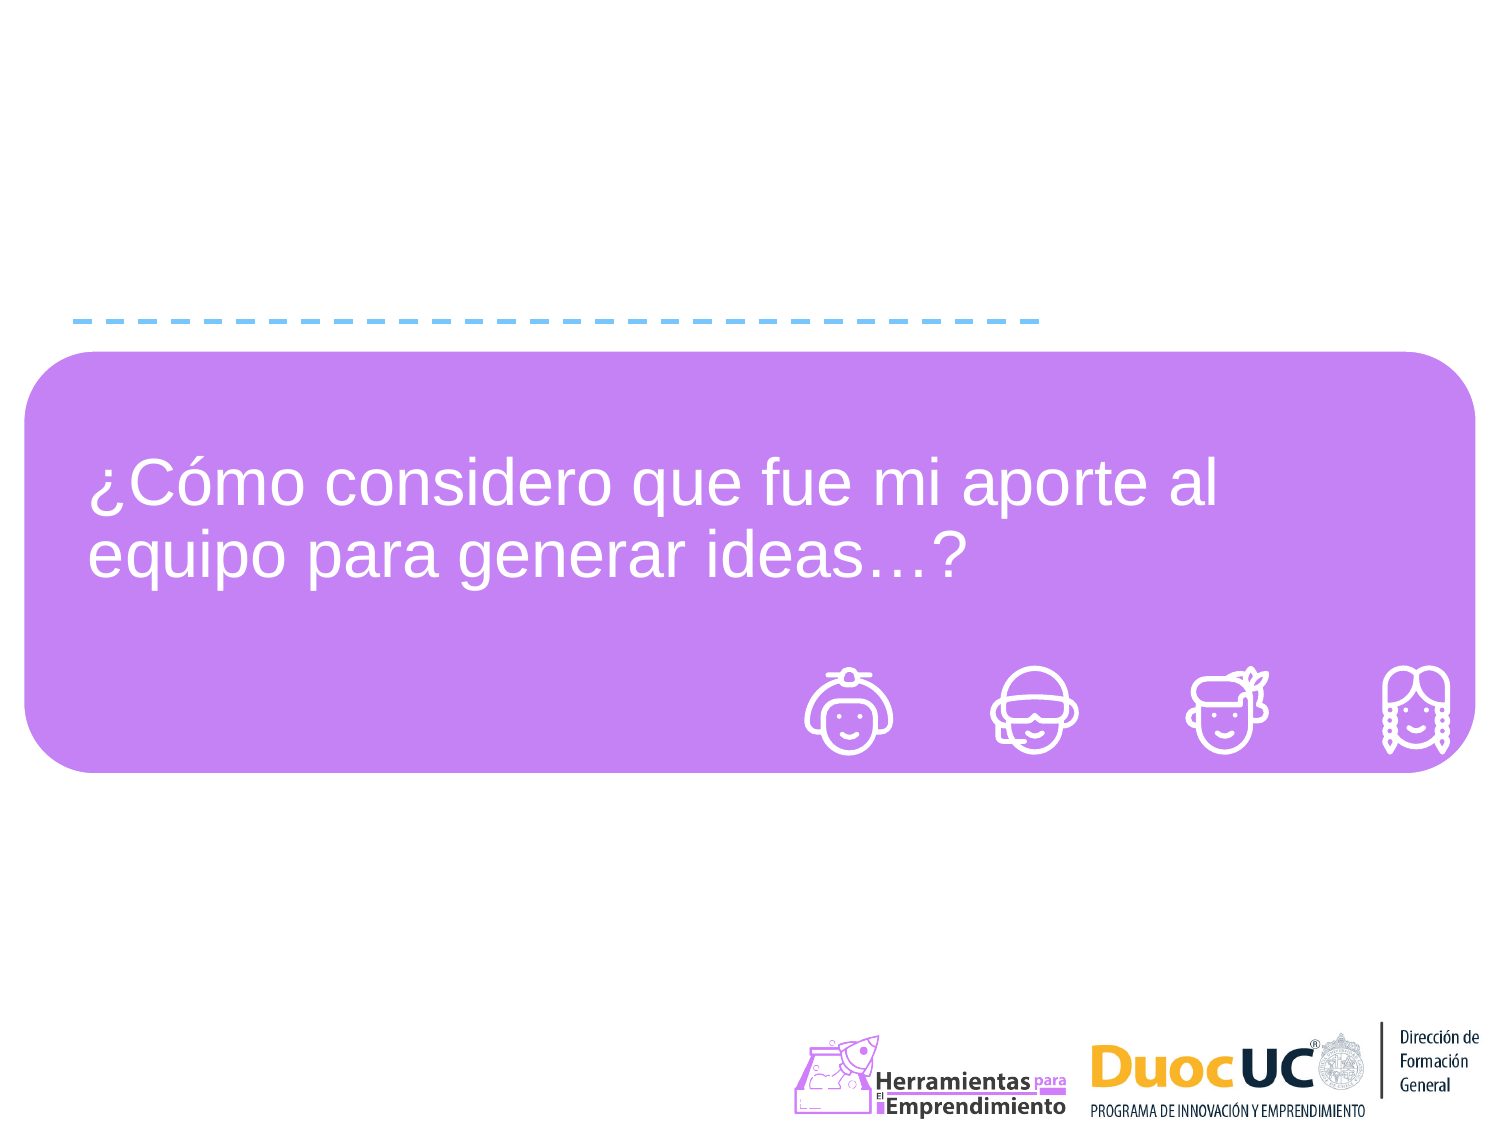

¿Cómo considero que fue mi aporte al equipo para generar ideas…?